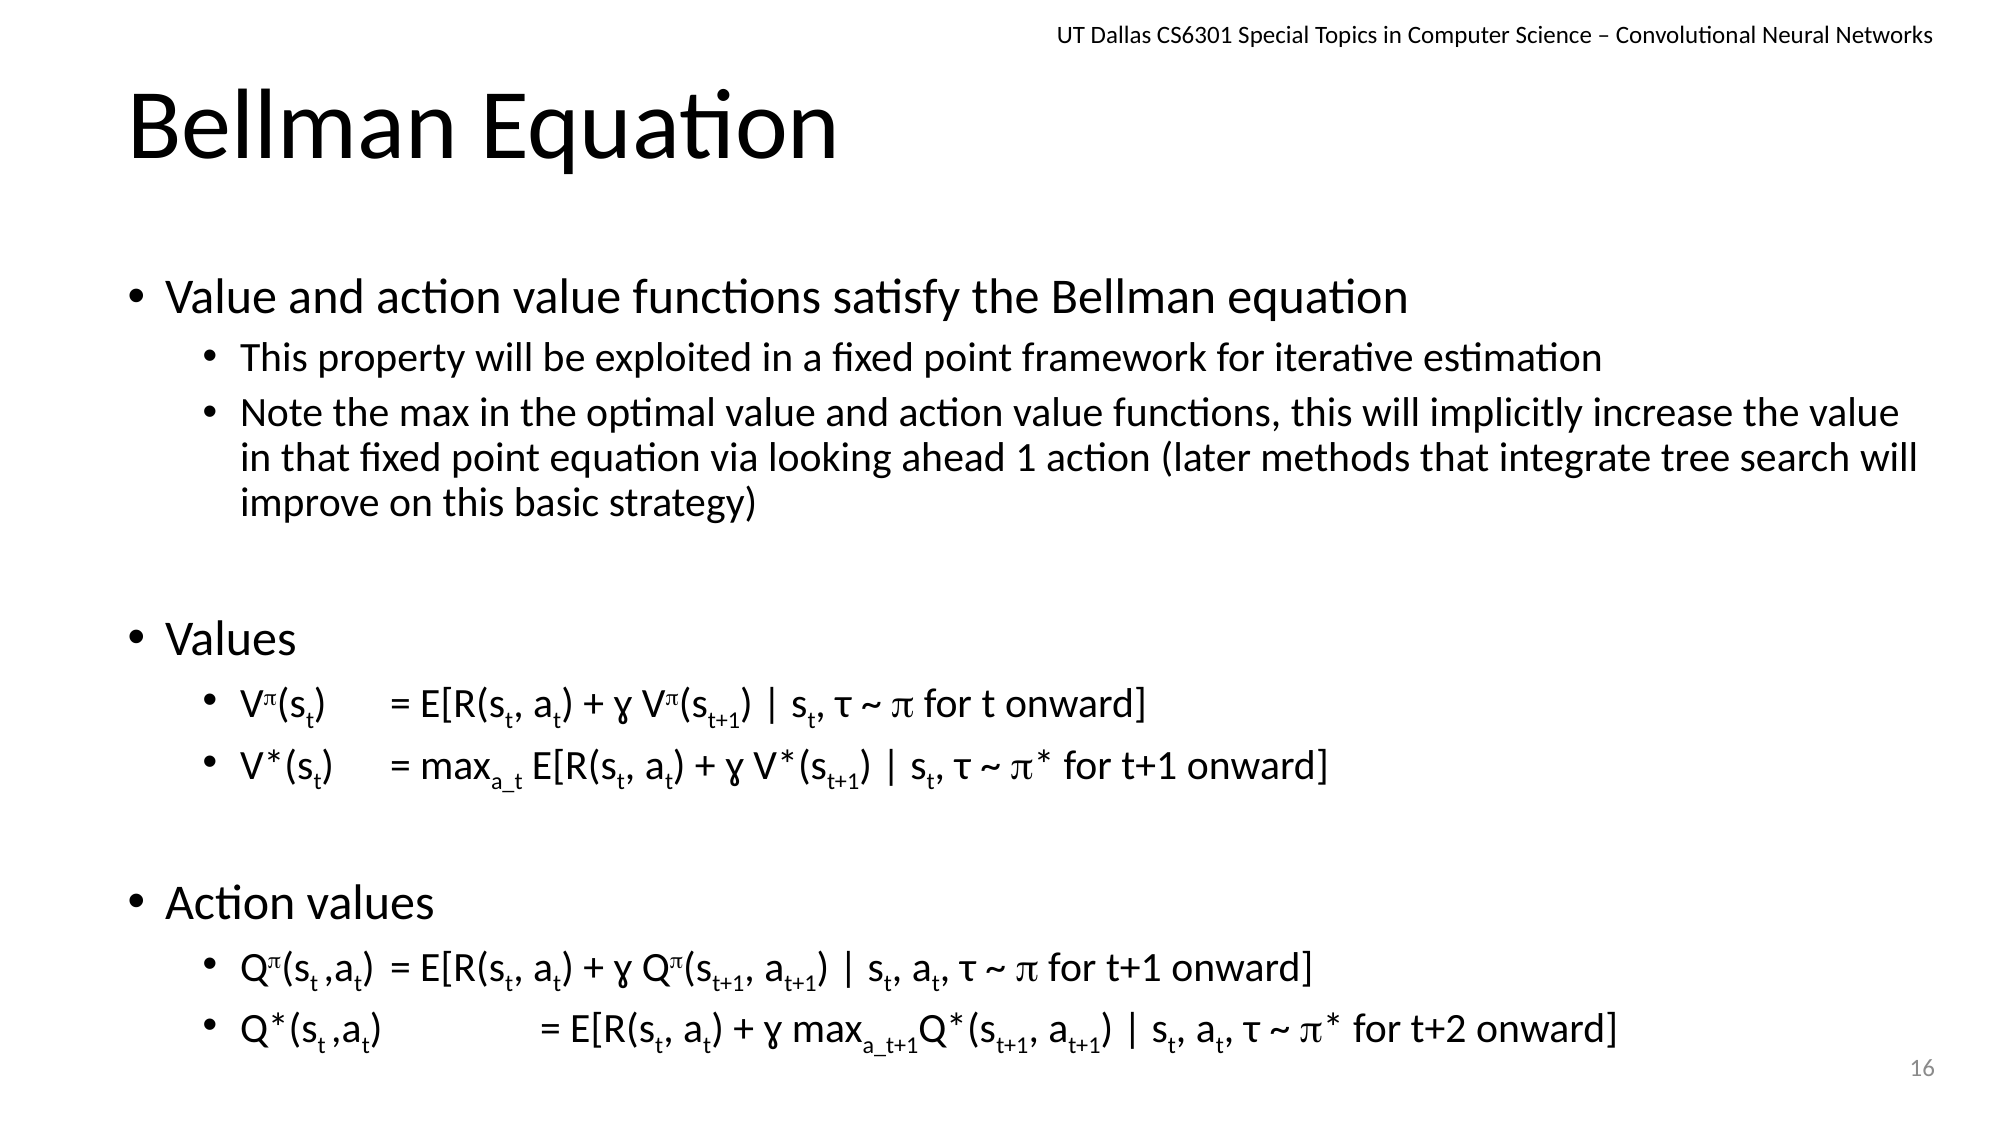

UT Dallas CS6301 Special Topics in Computer Science – Convolutional Neural Networks
# Bellman Equation
Value and action value functions satisfy the Bellman equation
This property will be exploited in a fixed point framework for iterative estimation
Note the max in the optimal value and action value functions, this will implicitly increase the value in that fixed point equation via looking ahead 1 action (later methods that integrate tree search will improve on this basic strategy)

Values
Vπ(st) 	= E[R(st, at) + ɣ Vπ(st+1) | st, τ ~ π for t onward]
V*(st) 	= maxa_t E[R(st, at) + ɣ V*(st+1) | st, τ ~ π* for t+1 onward]

Action values
Qπ(st ,at) 	= E[R(st, at) + ɣ Qπ(st+1, at+1) | st, at, τ ~ π for t+1 onward]
Q*(st ,at) 	= E[R(st, at) + ɣ maxa_t+1Q*(st+1, at+1) | st, at, τ ~ π* for t+2 onward]
16